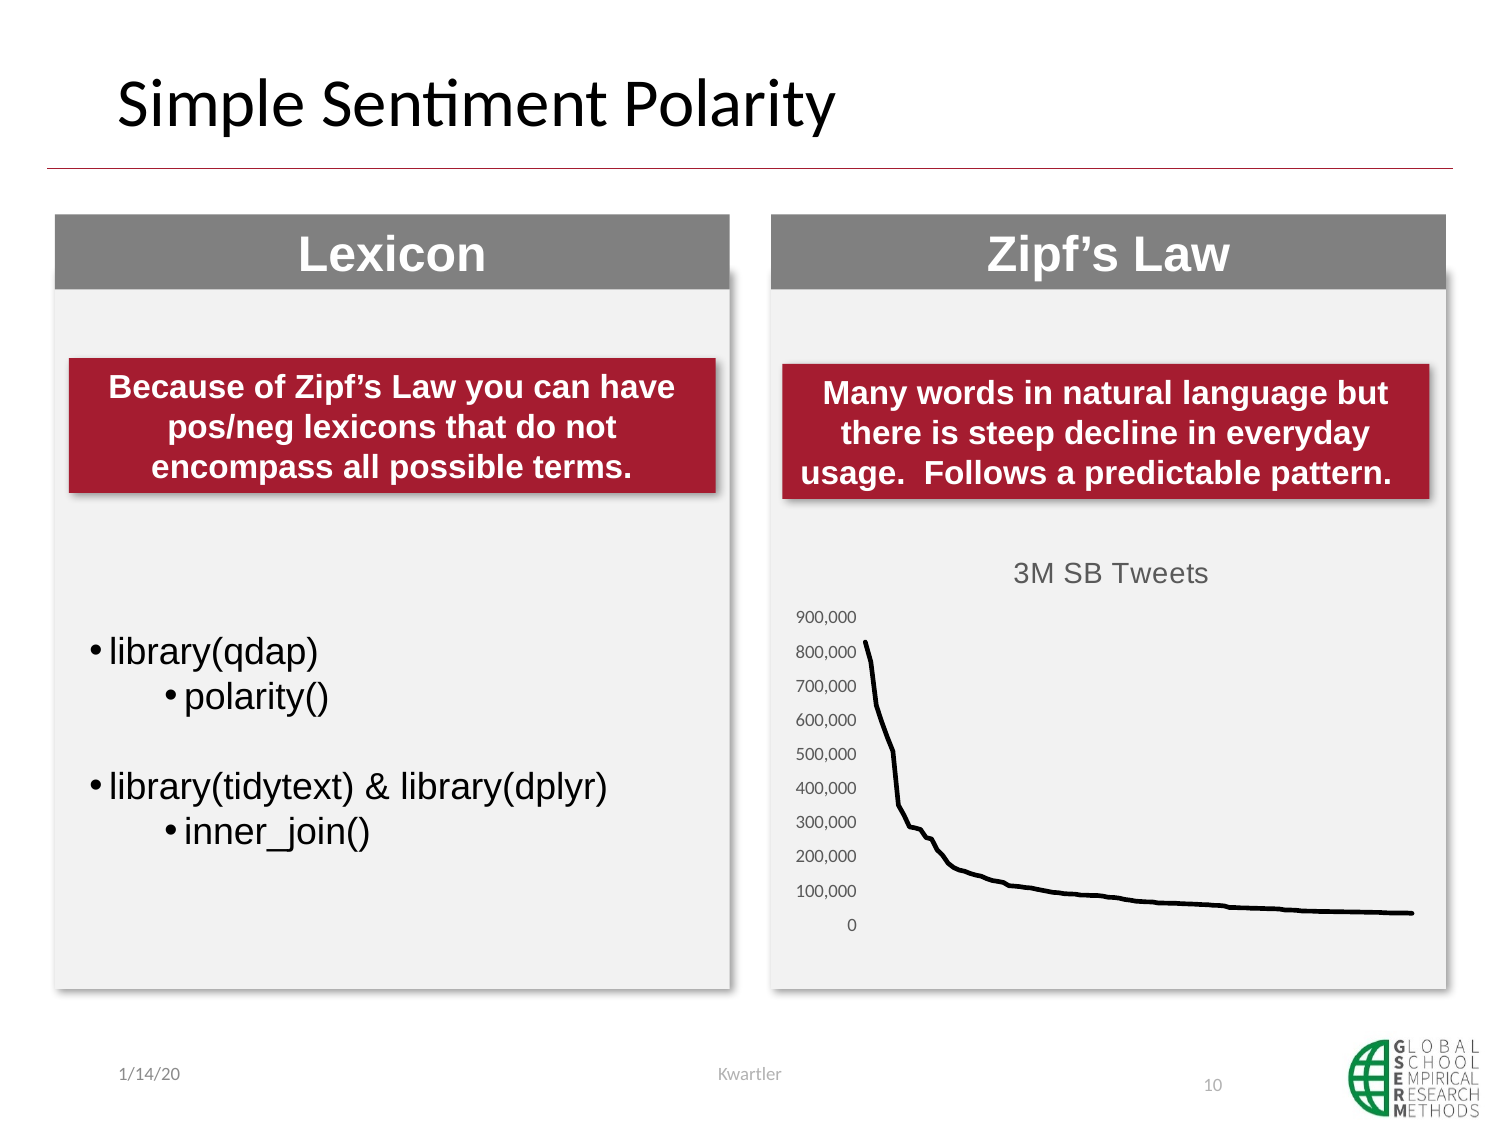

# Simple Sentiment Polarity
Lexicon
Zipf’s Law

Because of Zipf’s Law you can have pos/neg lexicons that do not encompass all possible terms.
Many words in natural language but there is steep decline in everyday usage.  Follows a predictable pattern.

### Chart: 3M SB Tweets

| Category | freqc |
|---|---|
library(qdap)
polarity()

library(tidytext) & library(dplyr)
inner_join()
1/14/20
Kwartler
10